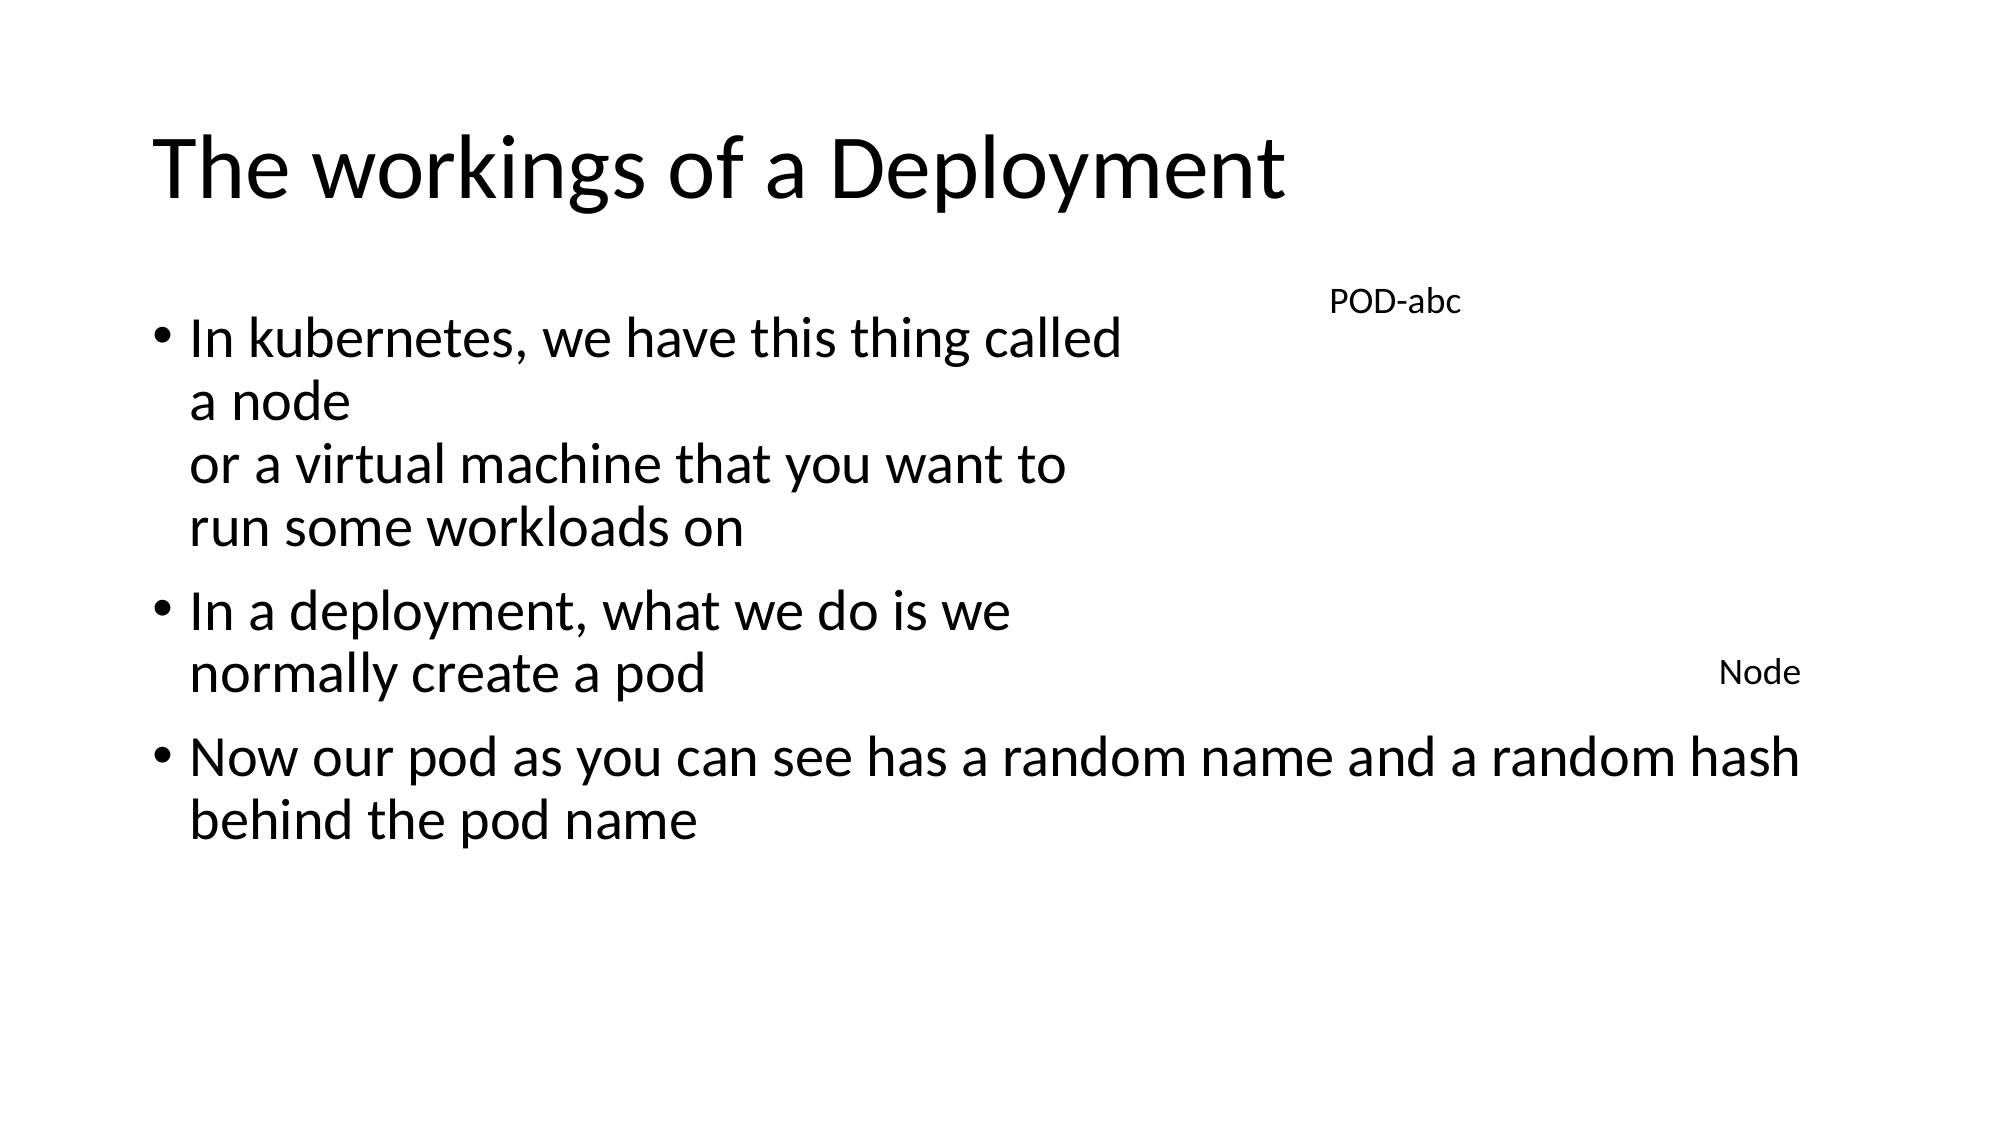

# The workings of a Deployment
POD-abc
In kubernetes, we have this thing called
a node
or a virtual machine that you want to
run some workloads on
In a deployment, what we do is we
normally create a pod
Now our pod as you can see has a random name and a random hash
behind the pod name
Node